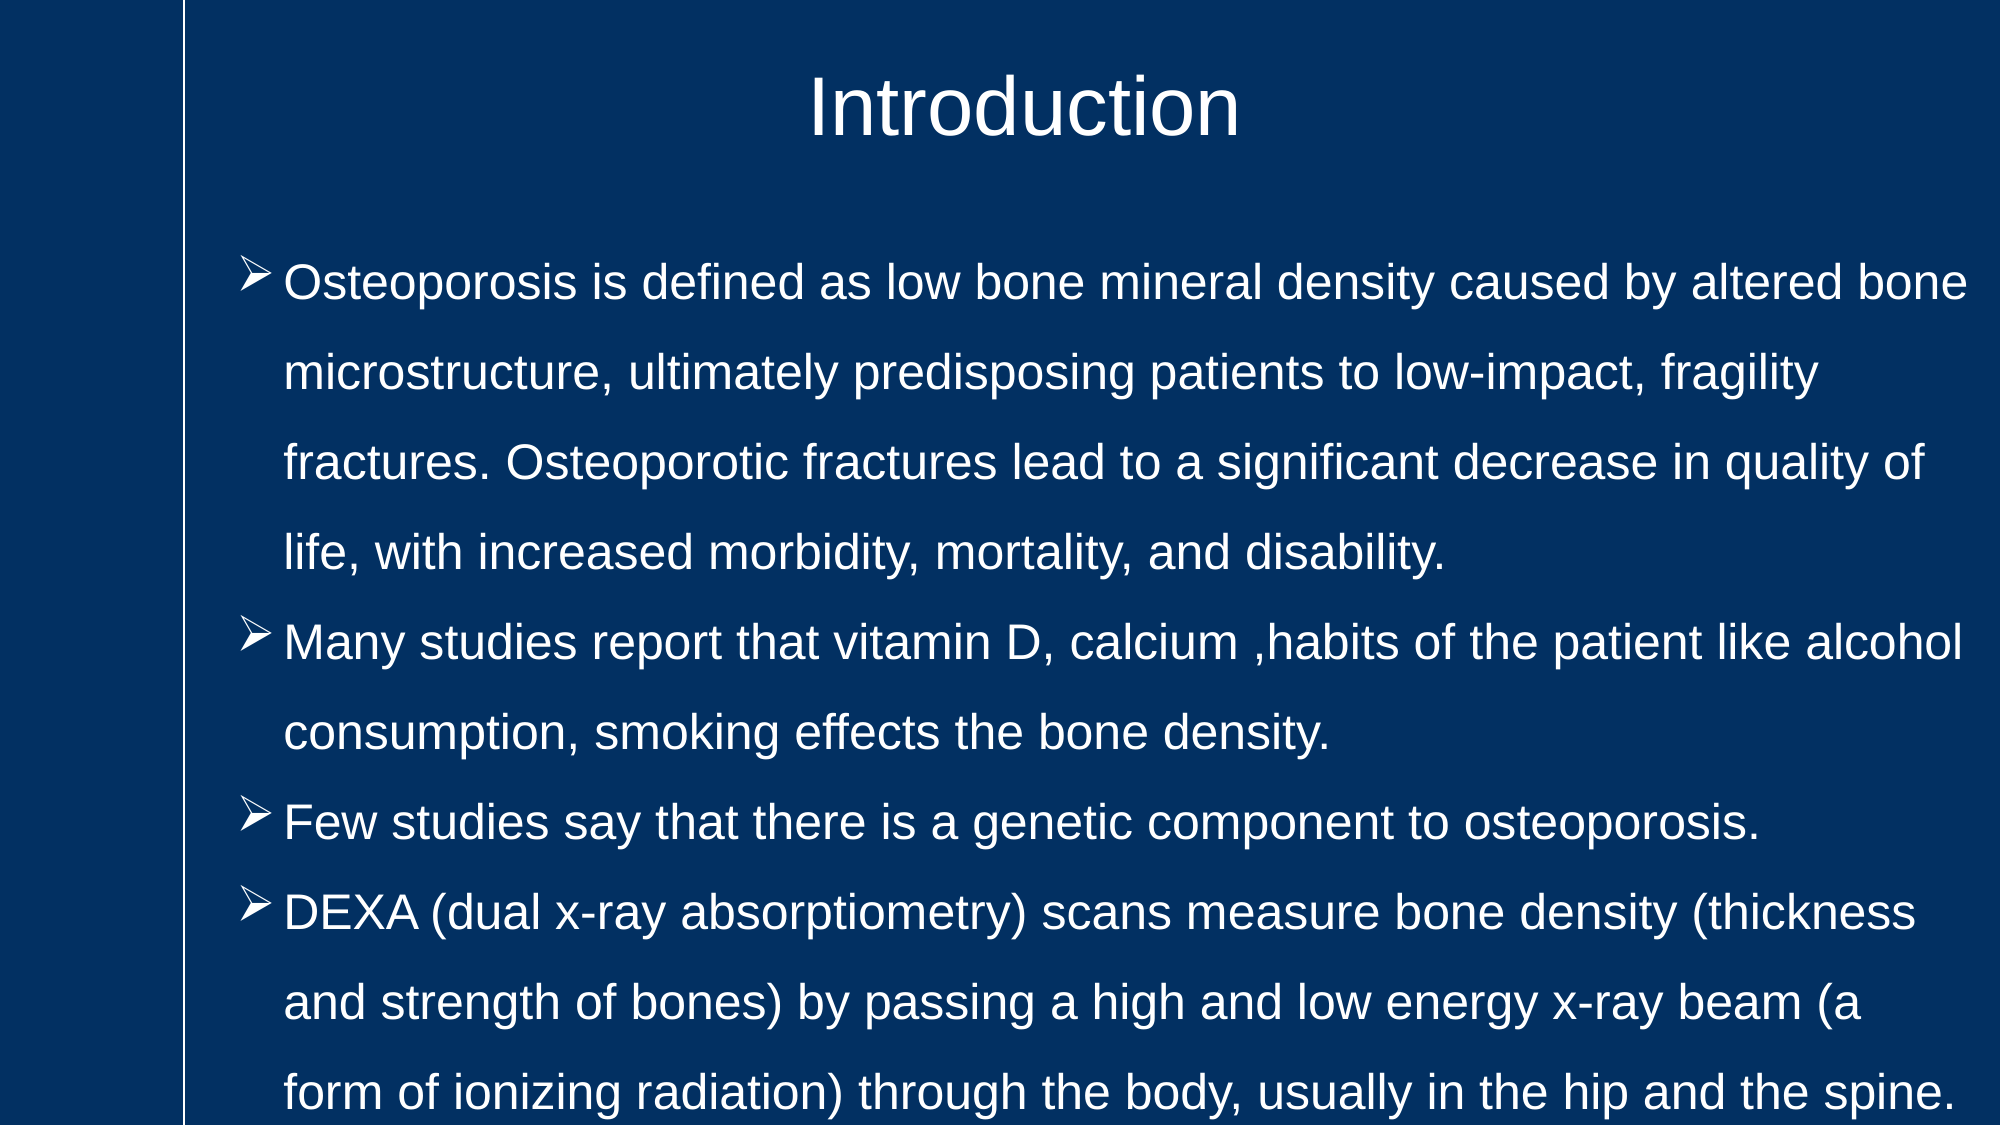

Introduction
Osteoporosis is defined as low bone mineral density caused by altered bone microstructure, ultimately predisposing patients to low-impact, fragility fractures. Osteoporotic fractures lead to a significant decrease in quality of life, with increased morbidity, mortality, and disability.
Many studies report that vitamin D, calcium ,habits of the patient like alcohol consumption, smoking effects the bone density.
Few studies say that there is a genetic component to osteoporosis.
DEXA (dual x-ray absorptiometry) scans measure bone density (thickness and strength of bones) by passing a high and low energy x-ray beam (a form of ionizing radiation) through the body, usually in the hip and the spine.